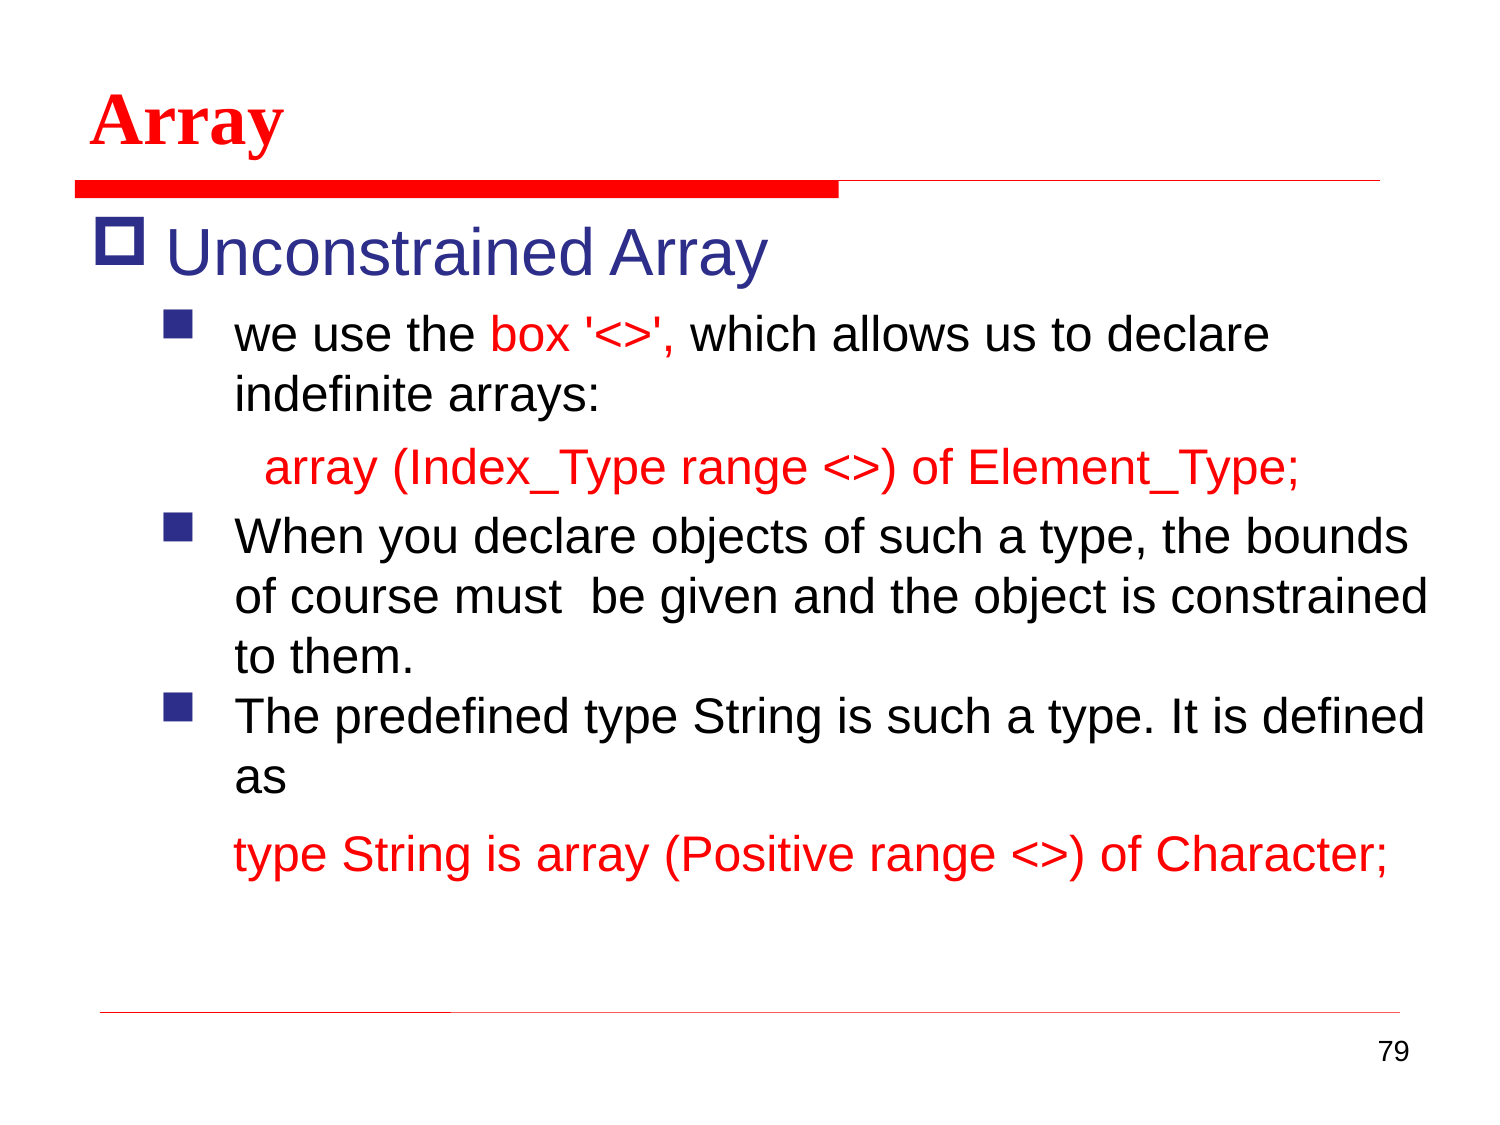

Array
Unconstrained Array
we use the box '<>', which allows us to declare indefinite arrays:
array (Index_Type range <>) of Element_Type;
When you declare objects of such a type, the bounds of course must  be given and the object is constrained to them.
The predefined type String is such a type. It is defined as
type String is array (Positive range <>) of Character;
79